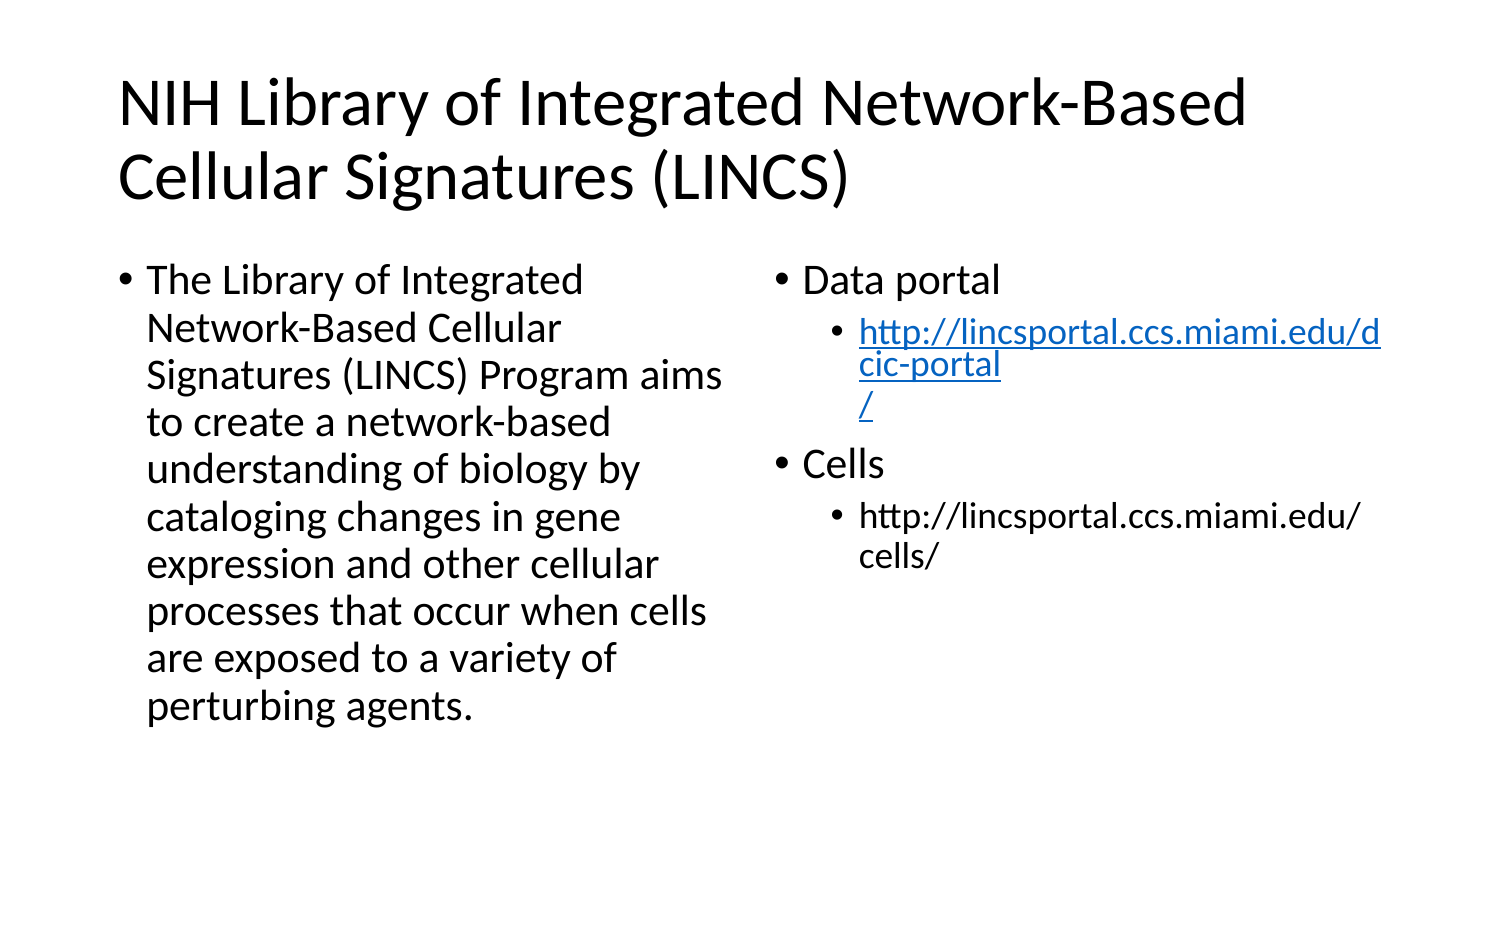

# NIH Library of Integrated Network-Based Cellular Signatures (LINCS)
The Library of Integrated Network-Based Cellular Signatures (LINCS) Program aims to create a network-based understanding of biology by cataloging changes in gene expression and other cellular processes that occur when cells are exposed to a variety of perturbing agents.
Data portal
http://lincsportal.ccs.miami.edu/dcic-portal/
Cells
http://lincsportal.ccs.miami.edu/cells/